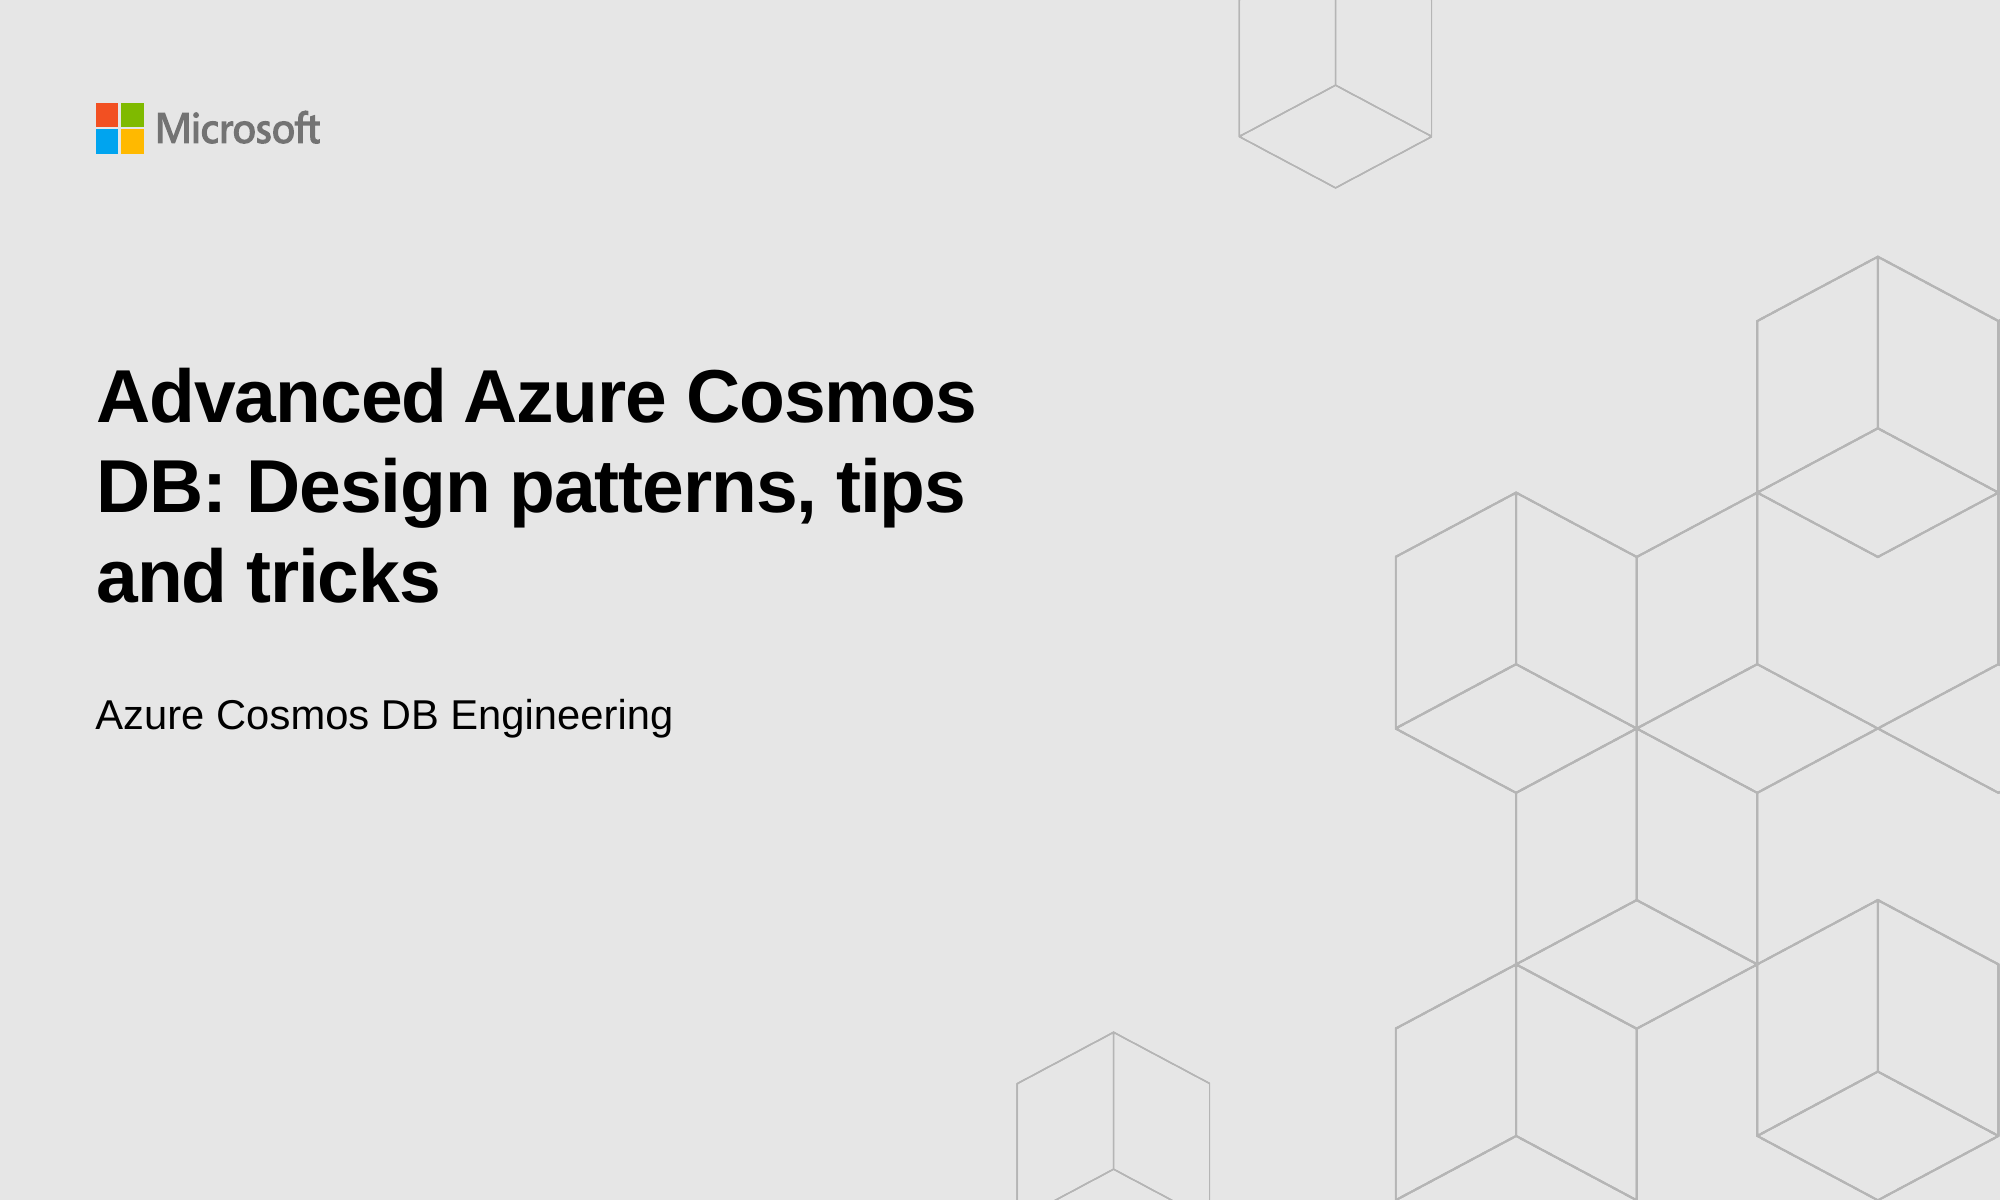

# Advanced Azure Cosmos DB: Design patterns, tips and tricks
Azure Cosmos DB Engineering